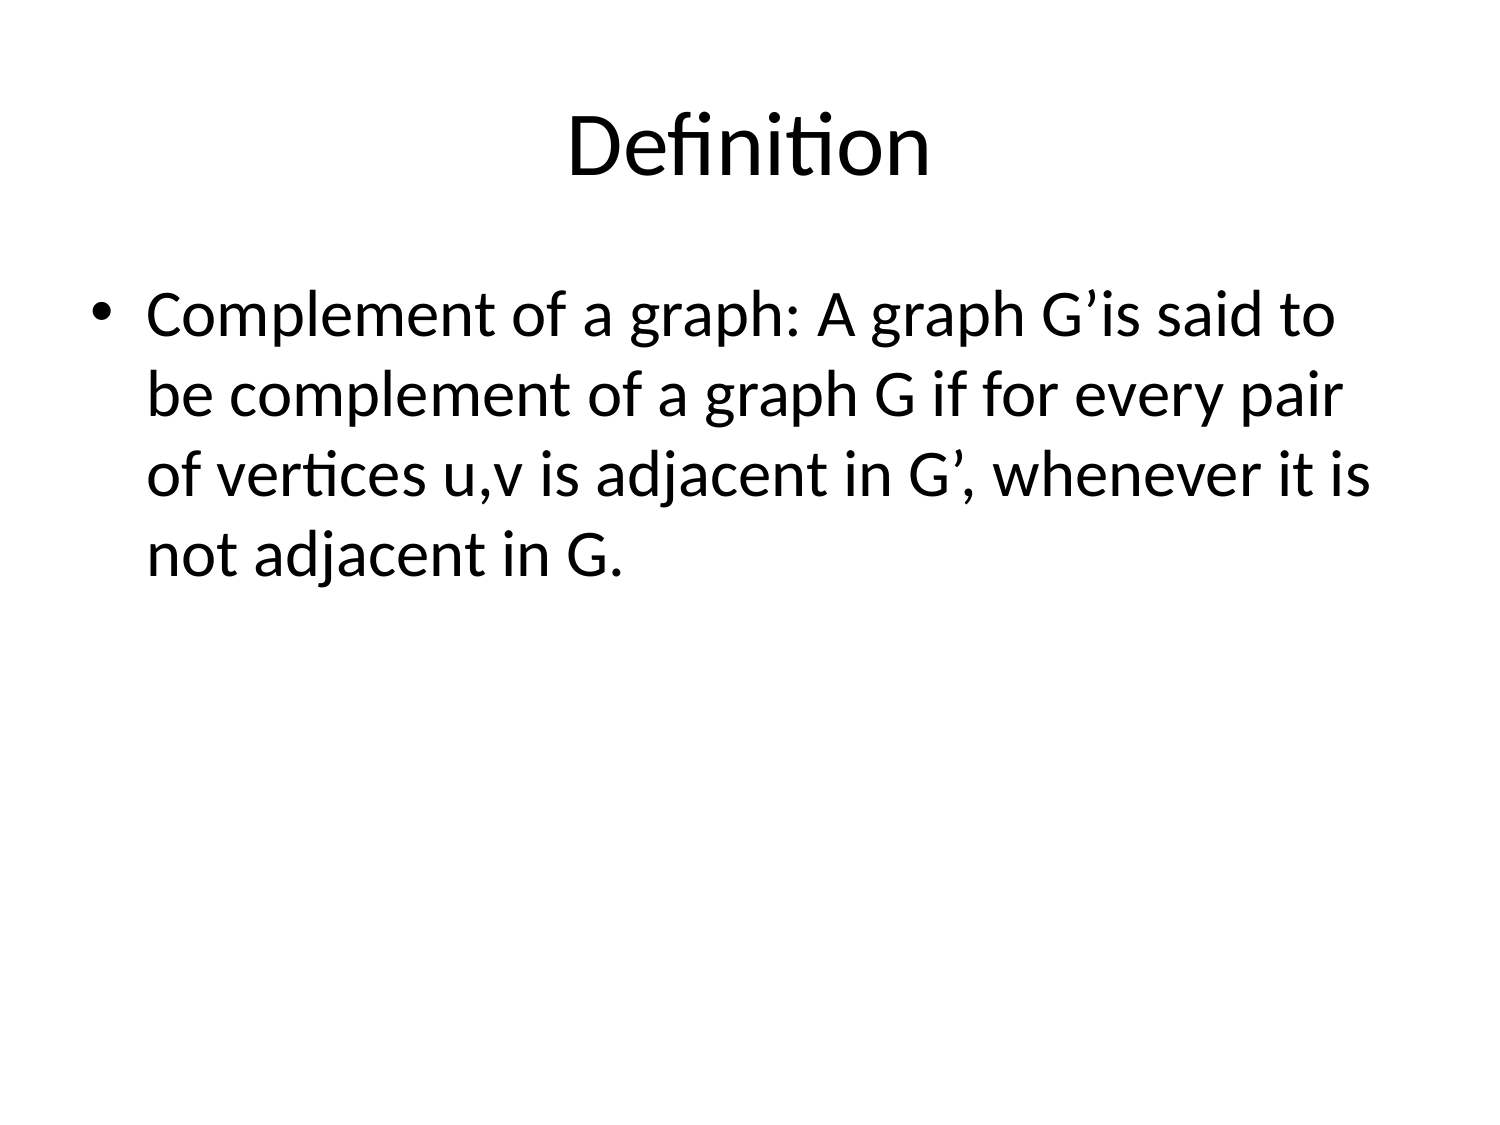

# Definition
Complement of a graph: A graph G’is said to be complement of a graph G if for every pair of vertices u,v is adjacent in G’, whenever it is not adjacent in G.